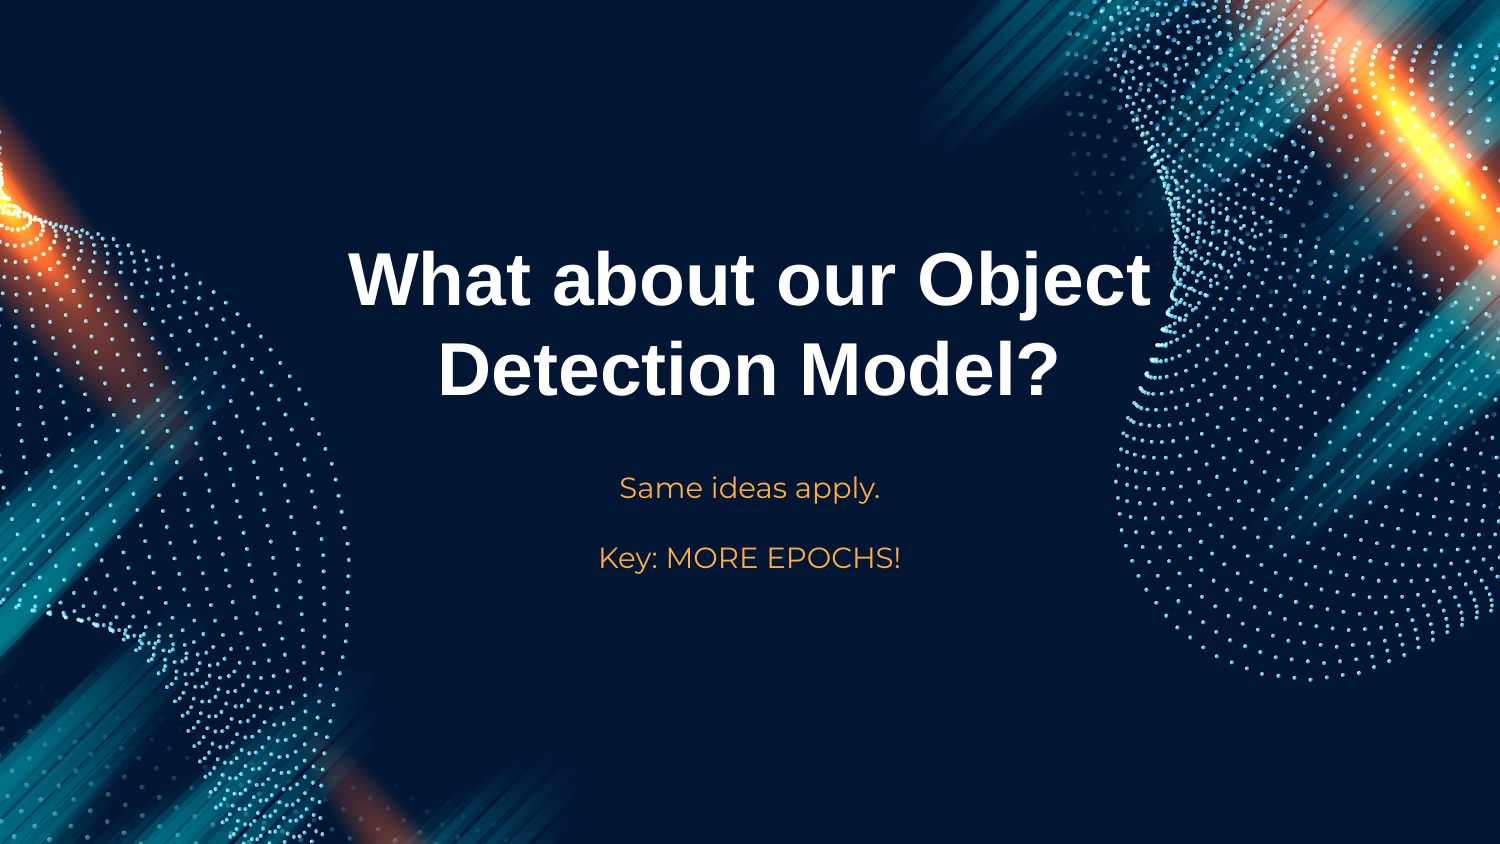

# What about our Object Detection Model?
Same ideas apply.

Key: MORE EPOCHS!